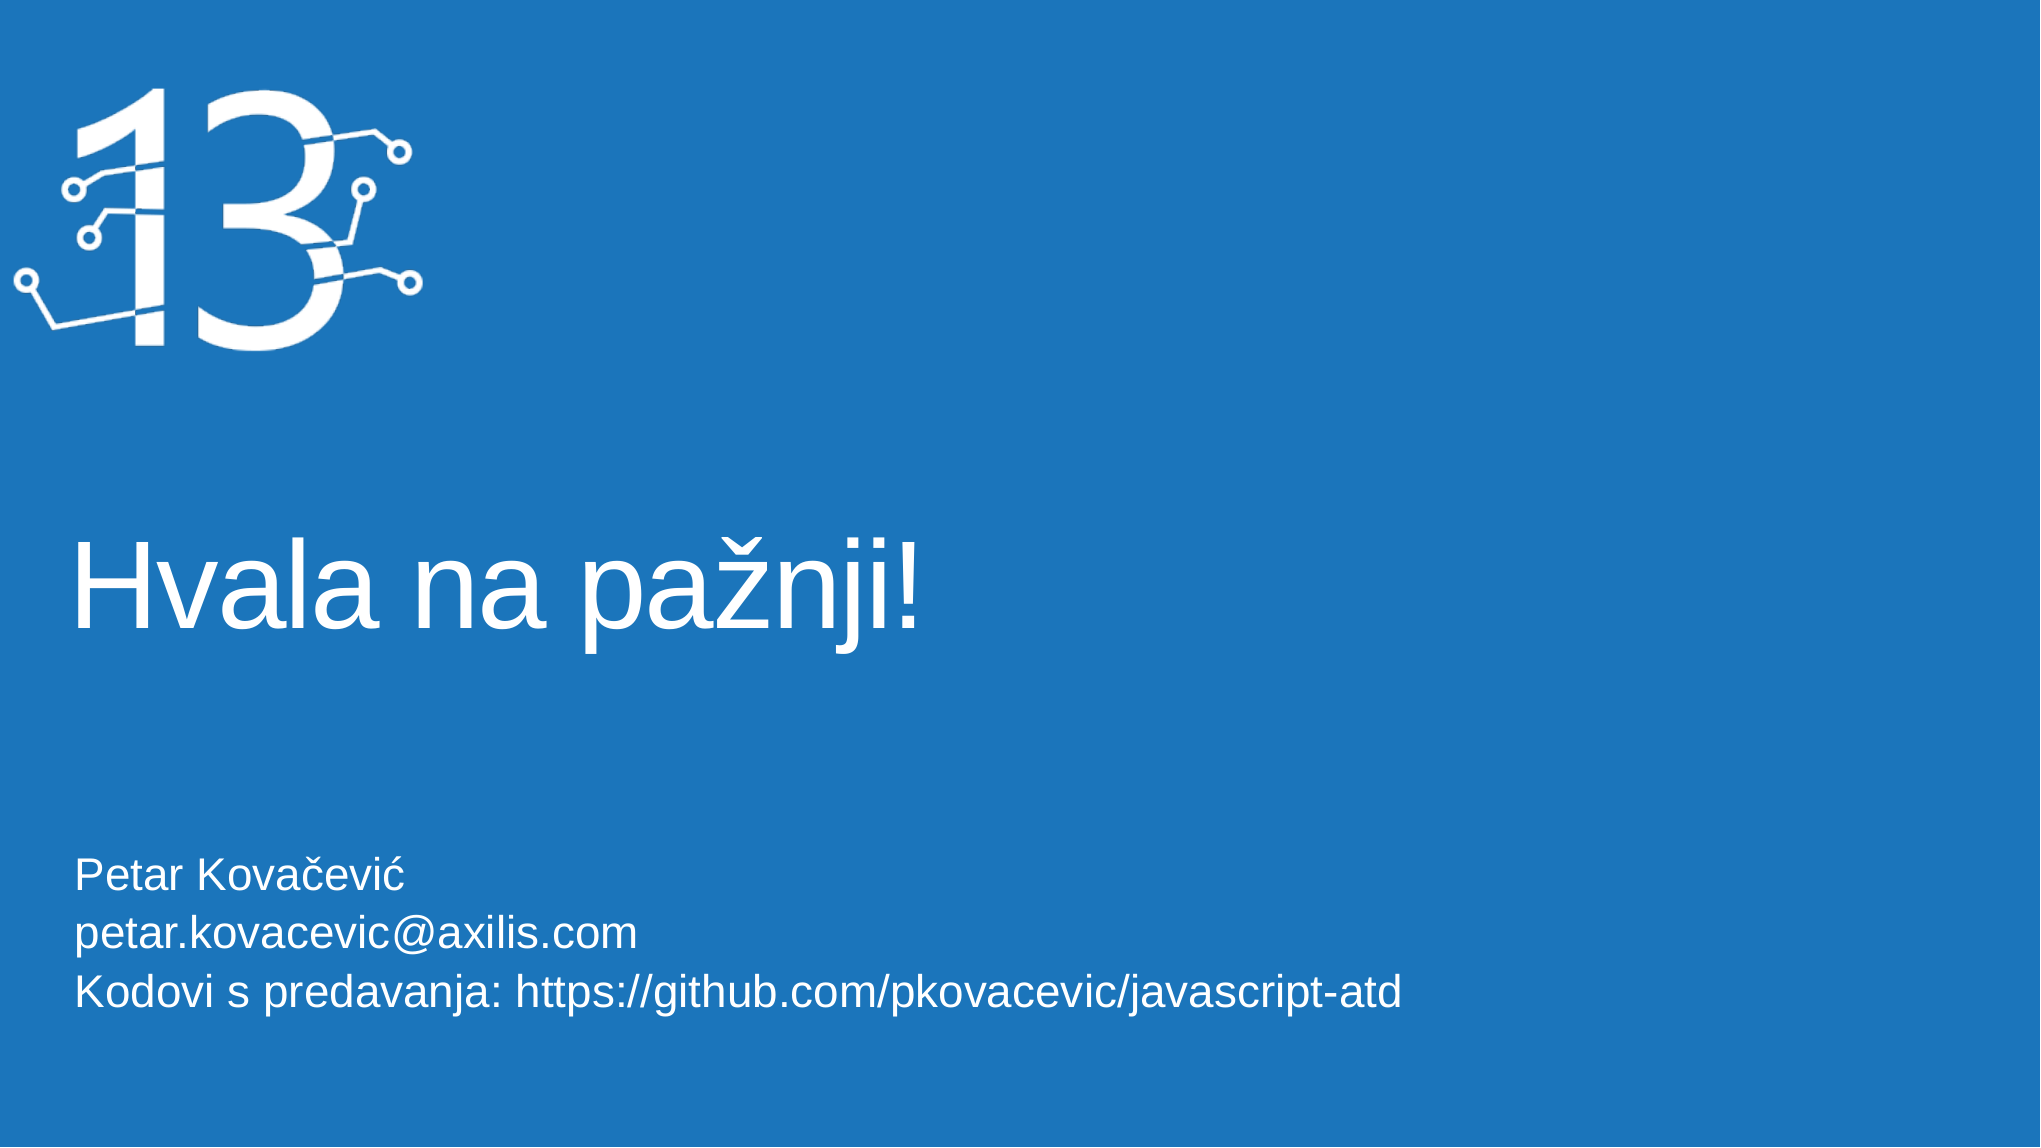

# Hvala na pažnji!
Petar Kovačević
petar.kovacevic@axilis.com
Kodovi s predavanja: https://github.com/pkovacevic/javascript-atd